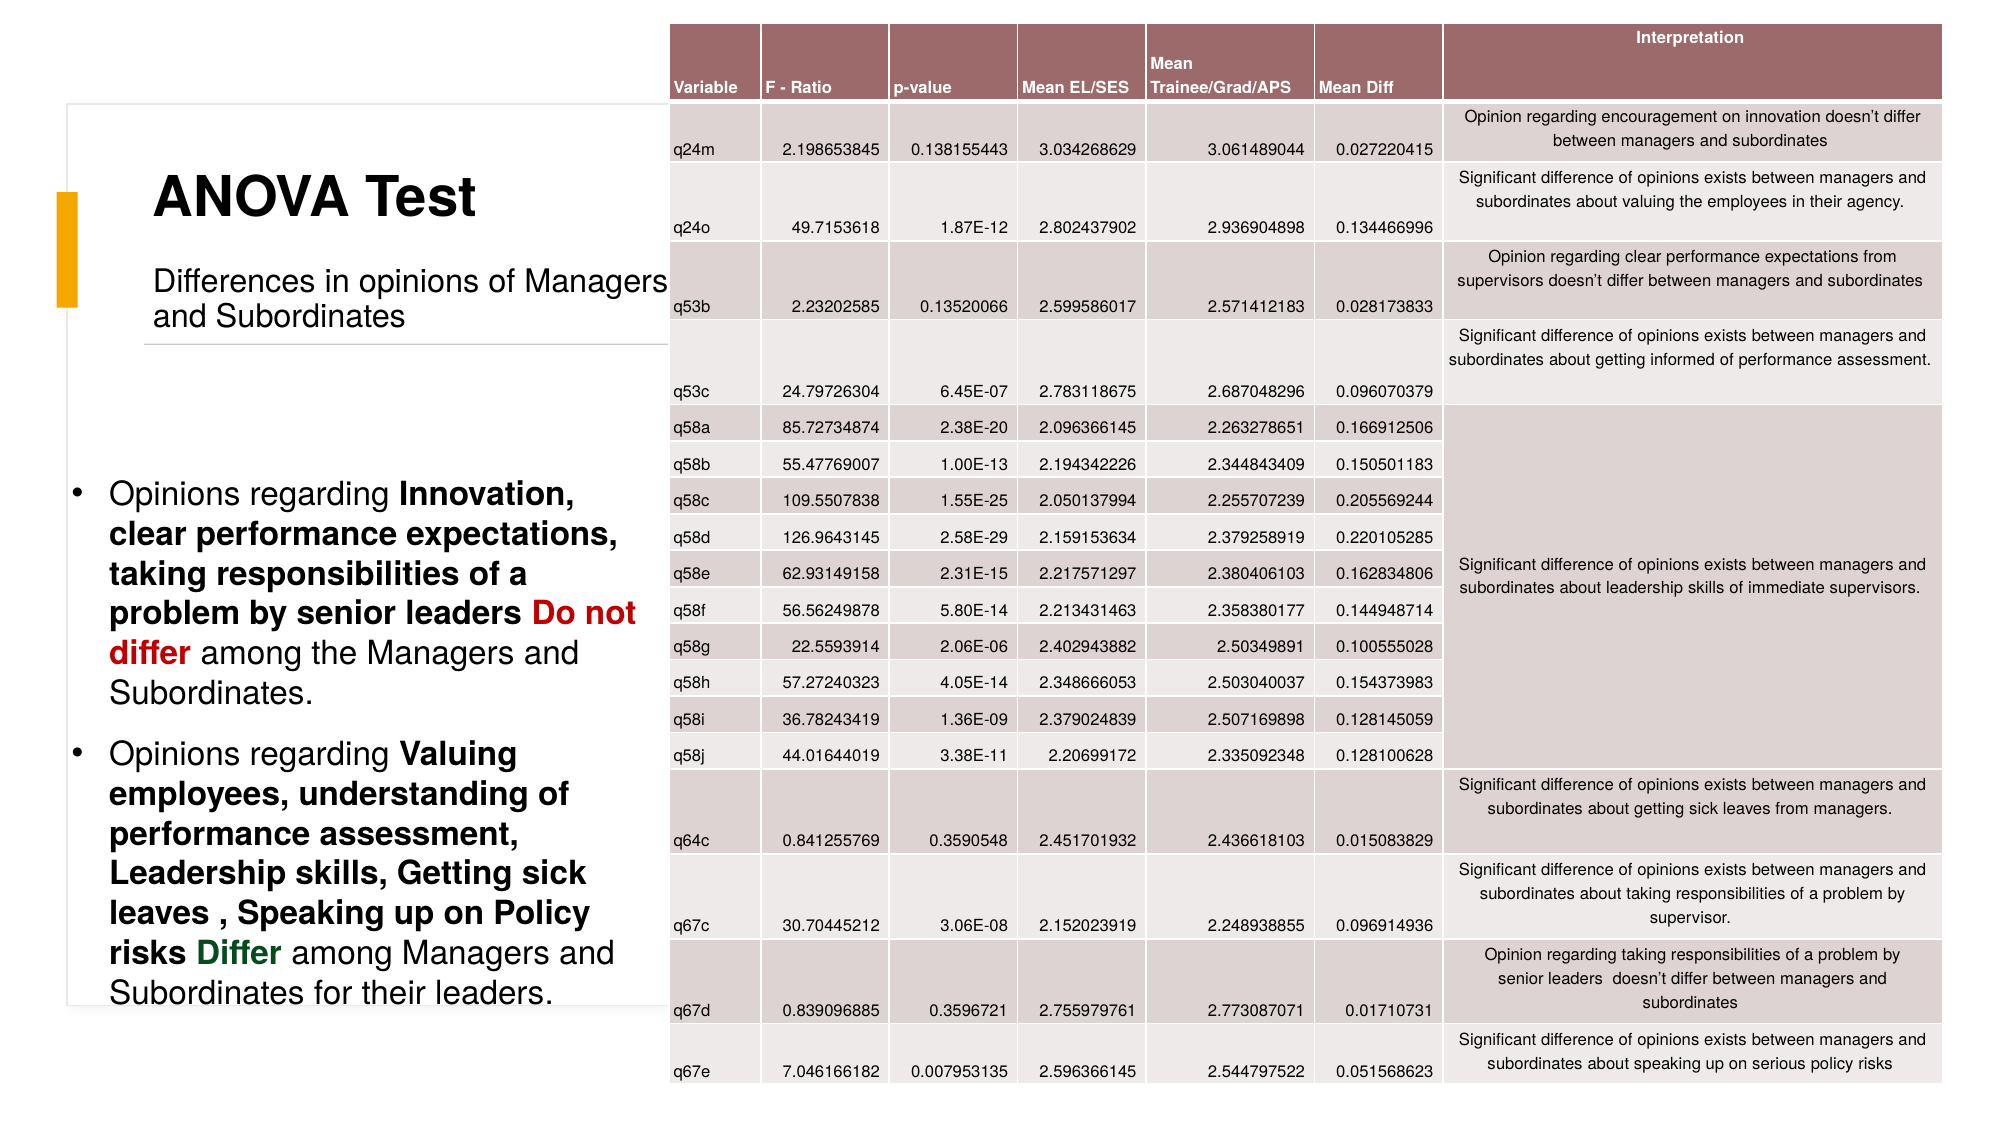

| Variable | F - Ratio | p-value | Mean EL/SES | Mean Trainee/Grad/APS | Mean Diff | Interpretation |
| --- | --- | --- | --- | --- | --- | --- |
| q24m | 2.198653845 | 0.138155443 | 3.034268629 | 3.061489044 | 0.027220415 | Opinion regarding encouragement on innovation doesn’t differ between managers and subordinates |
| q24o | 49.7153618 | 1.87E-12 | 2.802437902 | 2.936904898 | 0.134466996 | Significant difference of opinions exists between managers and subordinates about valuing the employees in their agency. |
| q53b | 2.23202585 | 0.13520066 | 2.599586017 | 2.571412183 | 0.028173833 | Opinion regarding clear performance expectations from supervisors doesn’t differ between managers and subordinates |
| q53c | 24.79726304 | 6.45E-07 | 2.783118675 | 2.687048296 | 0.096070379 | Significant difference of opinions exists between managers and subordinates about getting informed of performance assessment. |
| q58a | 85.72734874 | 2.38E-20 | 2.096366145 | 2.263278651 | 0.166912506 | Significant difference of opinions exists between managers and subordinates about leadership skills of immediate supervisors. |
| q58b | 55.47769007 | 1.00E-13 | 2.194342226 | 2.344843409 | 0.150501183 |  |
| q58c | 109.5507838 | 1.55E-25 | 2.050137994 | 2.255707239 | 0.205569244 |  |
| q58d | 126.9643145 | 2.58E-29 | 2.159153634 | 2.379258919 | 0.220105285 |  |
| q58e | 62.93149158 | 2.31E-15 | 2.217571297 | 2.380406103 | 0.162834806 |  |
| q58f | 56.56249878 | 5.80E-14 | 2.213431463 | 2.358380177 | 0.144948714 |  |
| q58g | 22.5593914 | 2.06E-06 | 2.402943882 | 2.50349891 | 0.100555028 |  |
| q58h | 57.27240323 | 4.05E-14 | 2.348666053 | 2.503040037 | 0.154373983 |  |
| q58i | 36.78243419 | 1.36E-09 | 2.379024839 | 2.507169898 | 0.128145059 |  |
| q58j | 44.01644019 | 3.38E-11 | 2.20699172 | 2.335092348 | 0.128100628 |  |
| q64c | 0.841255769 | 0.3590548 | 2.451701932 | 2.436618103 | 0.015083829 | Significant difference of opinions exists between managers and subordinates about getting sick leaves from managers. |
| q67c | 30.70445212 | 3.06E-08 | 2.152023919 | 2.248938855 | 0.096914936 | Significant difference of opinions exists between managers and subordinates about taking responsibilities of a problem by supervisor. |
| q67d | 0.839096885 | 0.3596721 | 2.755979761 | 2.773087071 | 0.01710731 | Opinion regarding taking responsibilities of a problem by senior leaders  doesn’t differ between managers and subordinates |
| q67e | 7.046166182 | 0.007953135 | 2.596366145 | 2.544797522 | 0.051568623 | Significant difference of opinions exists between managers and subordinates about speaking up on serious policy risks |

# ANOVA Test Differences in opinions of Managers and Subordinates

Opinions regarding Innovation, clear performance expectations, taking responsibilities of a problem by senior leaders Do not differ among the Managers and Subordinates.
Opinions regarding Valuing employees, understanding of performance assessment, Leadership skills, Getting sick leaves , Speaking up on Policy risks Differ among Managers and Subordinates for their leaders.